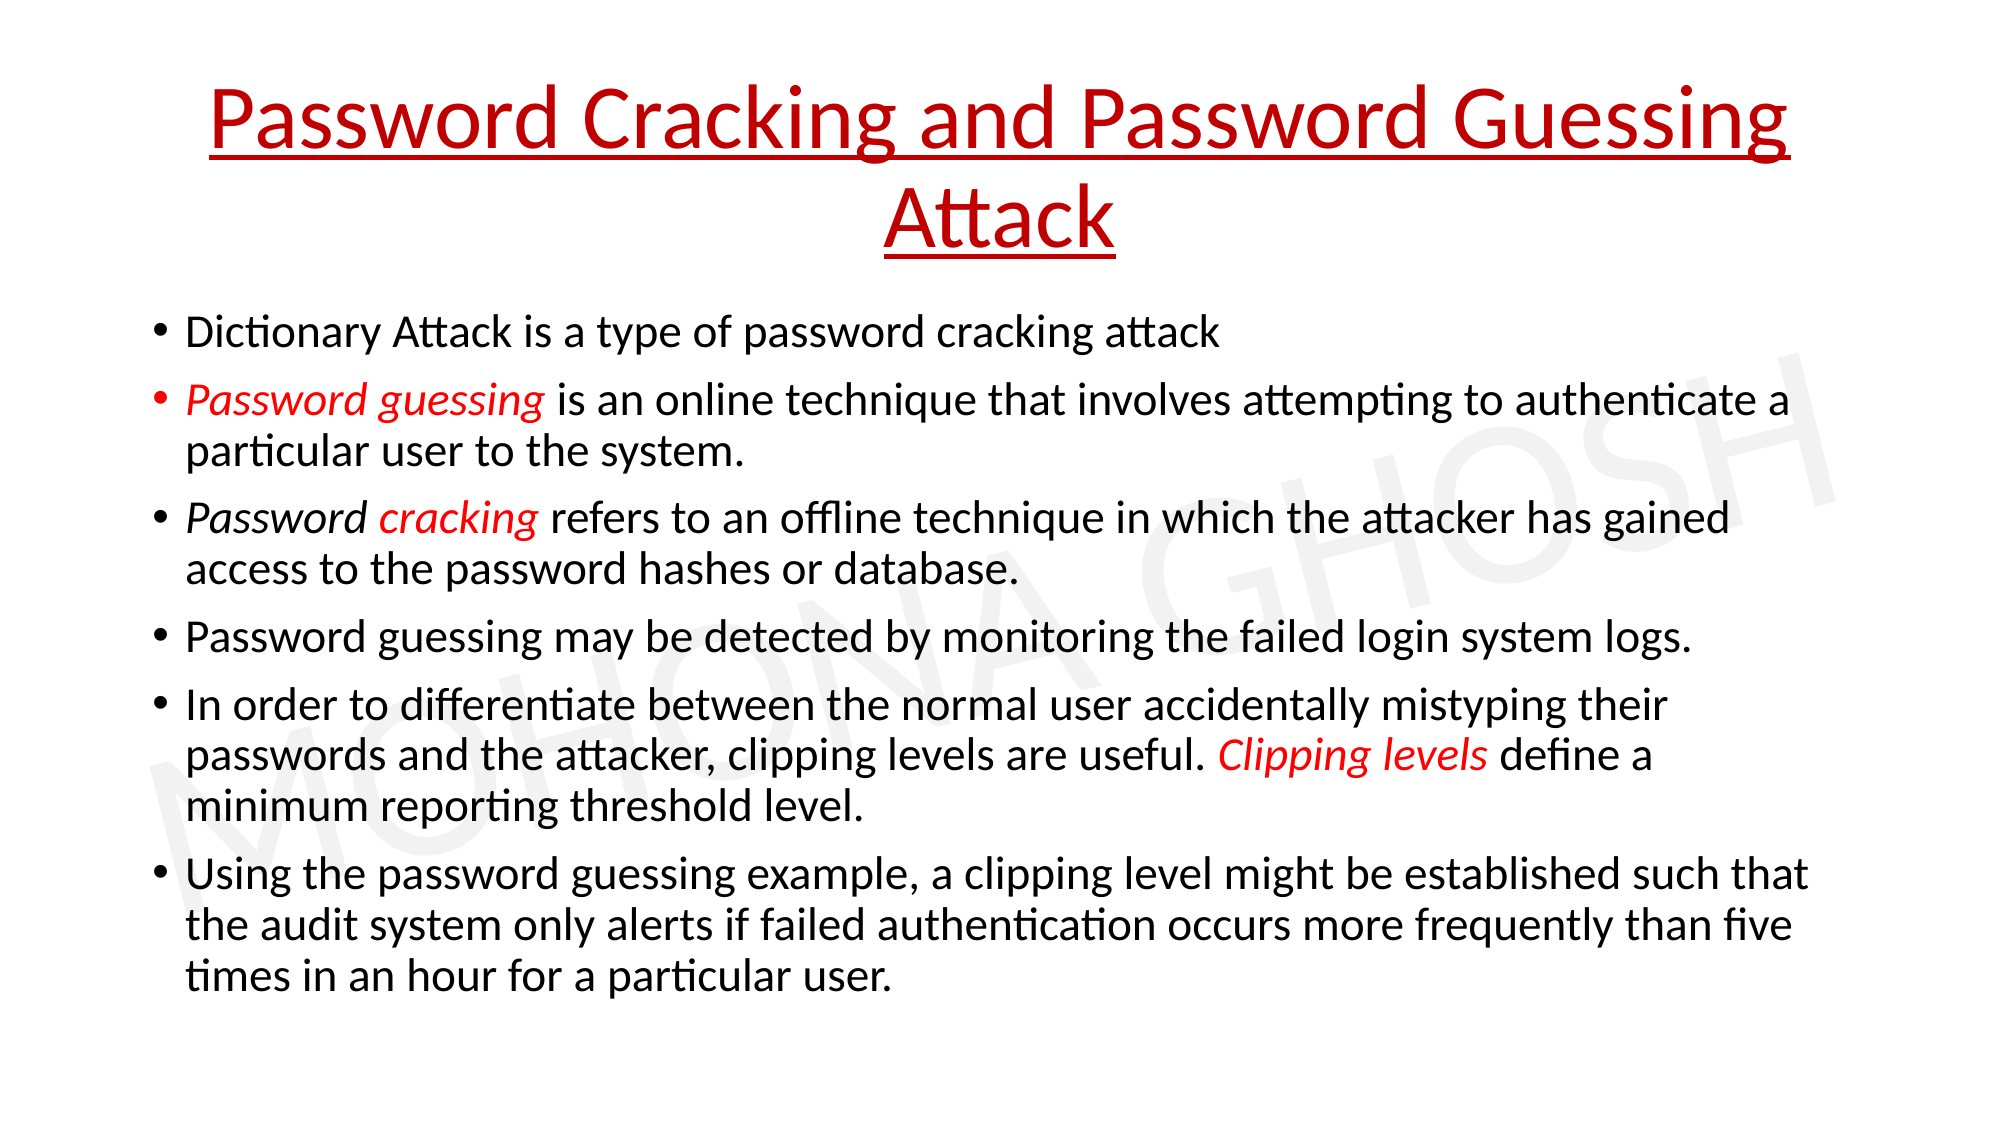

# Password Cracking and Password Guessing Attack
Dictionary Attack is a type of password cracking attack
Password guessing is an online technique that involves attempting to authenticate a particular user to the system.
Password cracking refers to an offline technique in which the attacker has gained access to the password hashes or database.
Password guessing may be detected by monitoring the failed login system logs.
In order to differentiate between the normal user accidentally mistyping their passwords and the attacker, clipping levels are useful. Clipping levels define a minimum reporting threshold level.
Using the password guessing example, a clipping level might be established such that the audit system only alerts if failed authentication occurs more frequently than five times in an hour for a particular user.